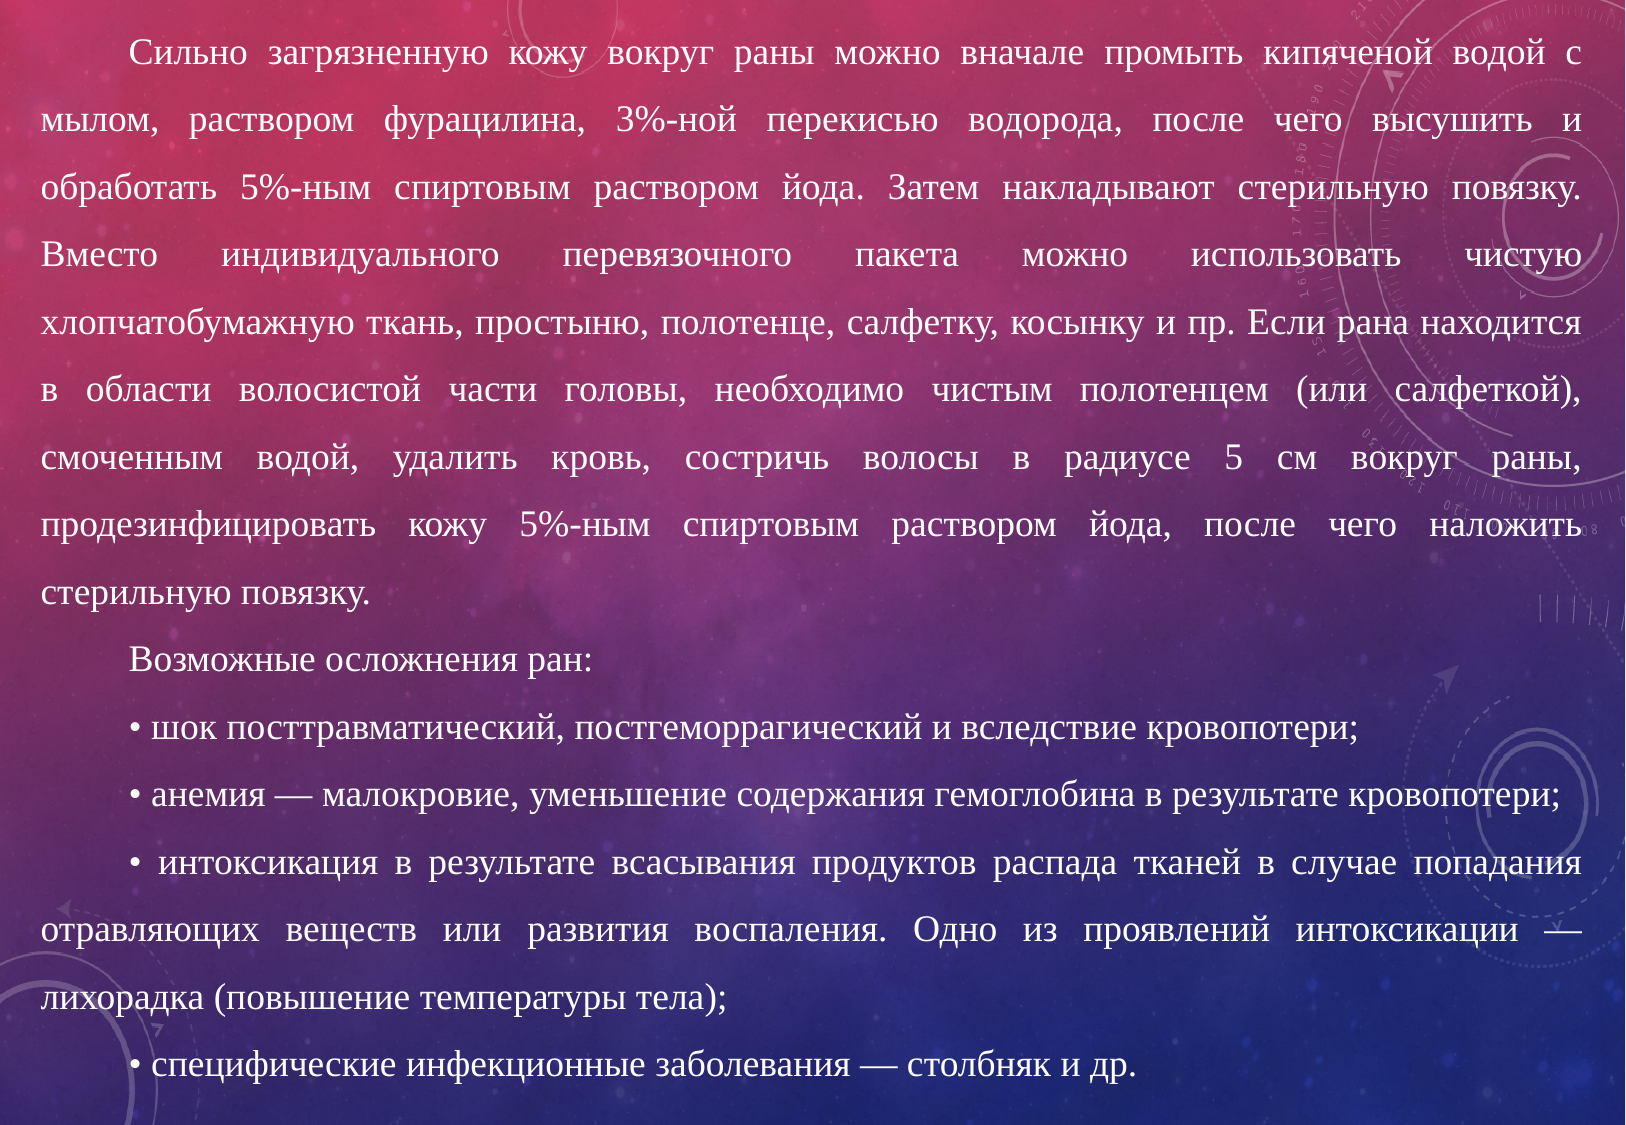

Сильно загрязненную кожу вокруг раны можно вначале промыть кипяченой водой с мылом, раствором фурацилина, 3%-ной перекисью водорода, после чего высушить и обработать 5%-ным спиртовым раствором йода. Затем накладывают стерильную повязку. Вместо индивидуального перевязочного пакета можно использовать чистую хлопчатобумажную ткань, простыню, полотенце, салфетку, косынку и пр. Если рана находится в области волосистой части головы, необходимо чистым полотенцем (или салфеткой), смоченным водой, удалить кровь, состричь волосы в радиусе 5 см вокруг раны, продезинфицировать кожу 5%-ным спиртовым раствором йода, после чего наложить стерильную повязку.
Возможные осложнения ран:
• шок посттравматический, постгеморрагический и вследствие кровопотери;
• анемия — малокровие, уменьшение содержания гемоглобина в результате кровопотери;
• интоксикация в результате всасывания продуктов распада тканей в случае попадания отравляющих веществ или развития воспаления. Одно из проявлений интоксикации — лихорадка (повышение температуры тела);
• специфические инфекционные заболевания — столбняк и др.